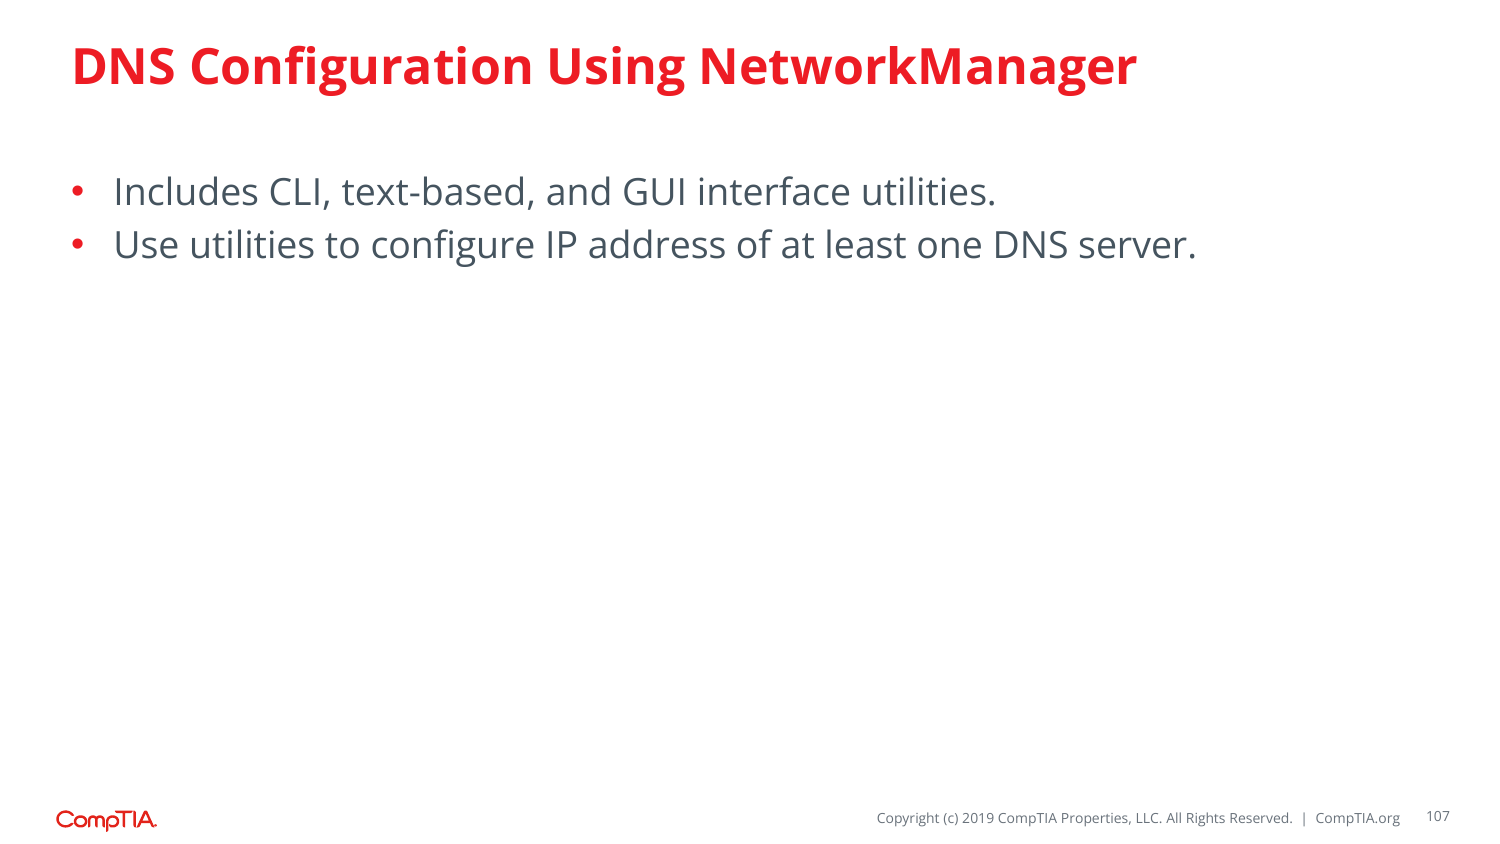

# DNS Configuration Using NetworkManager
Includes CLI, text-based, and GUI interface utilities.
Use utilities to configure IP address of at least one DNS server.
107